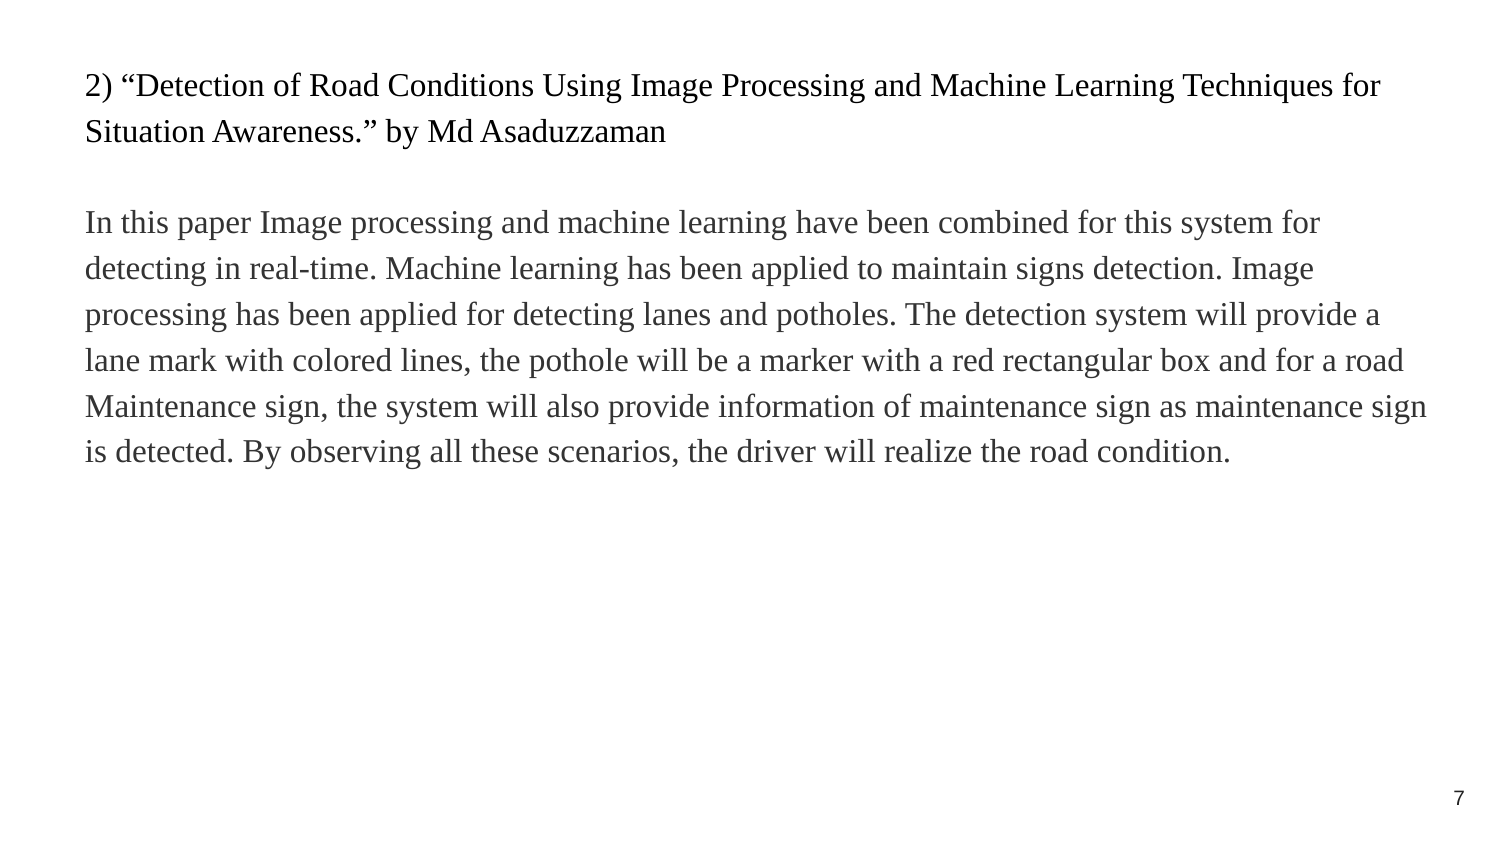

2) “Detection of Road Conditions Using Image Processing and Machine Learning Techniques for Situation Awareness.” by Md Asaduzzaman
In this paper Image processing and machine learning have been combined for this system for detecting in real-time. Machine learning has been applied to maintain signs detection. Image processing has been applied for detecting lanes and potholes. The detection system will provide a lane mark with colored lines, the pothole will be a marker with a red rectangular box and for a road Maintenance sign, the system will also provide information of maintenance sign as maintenance sign is detected. By observing all these scenarios, the driver will realize the road condition.

7